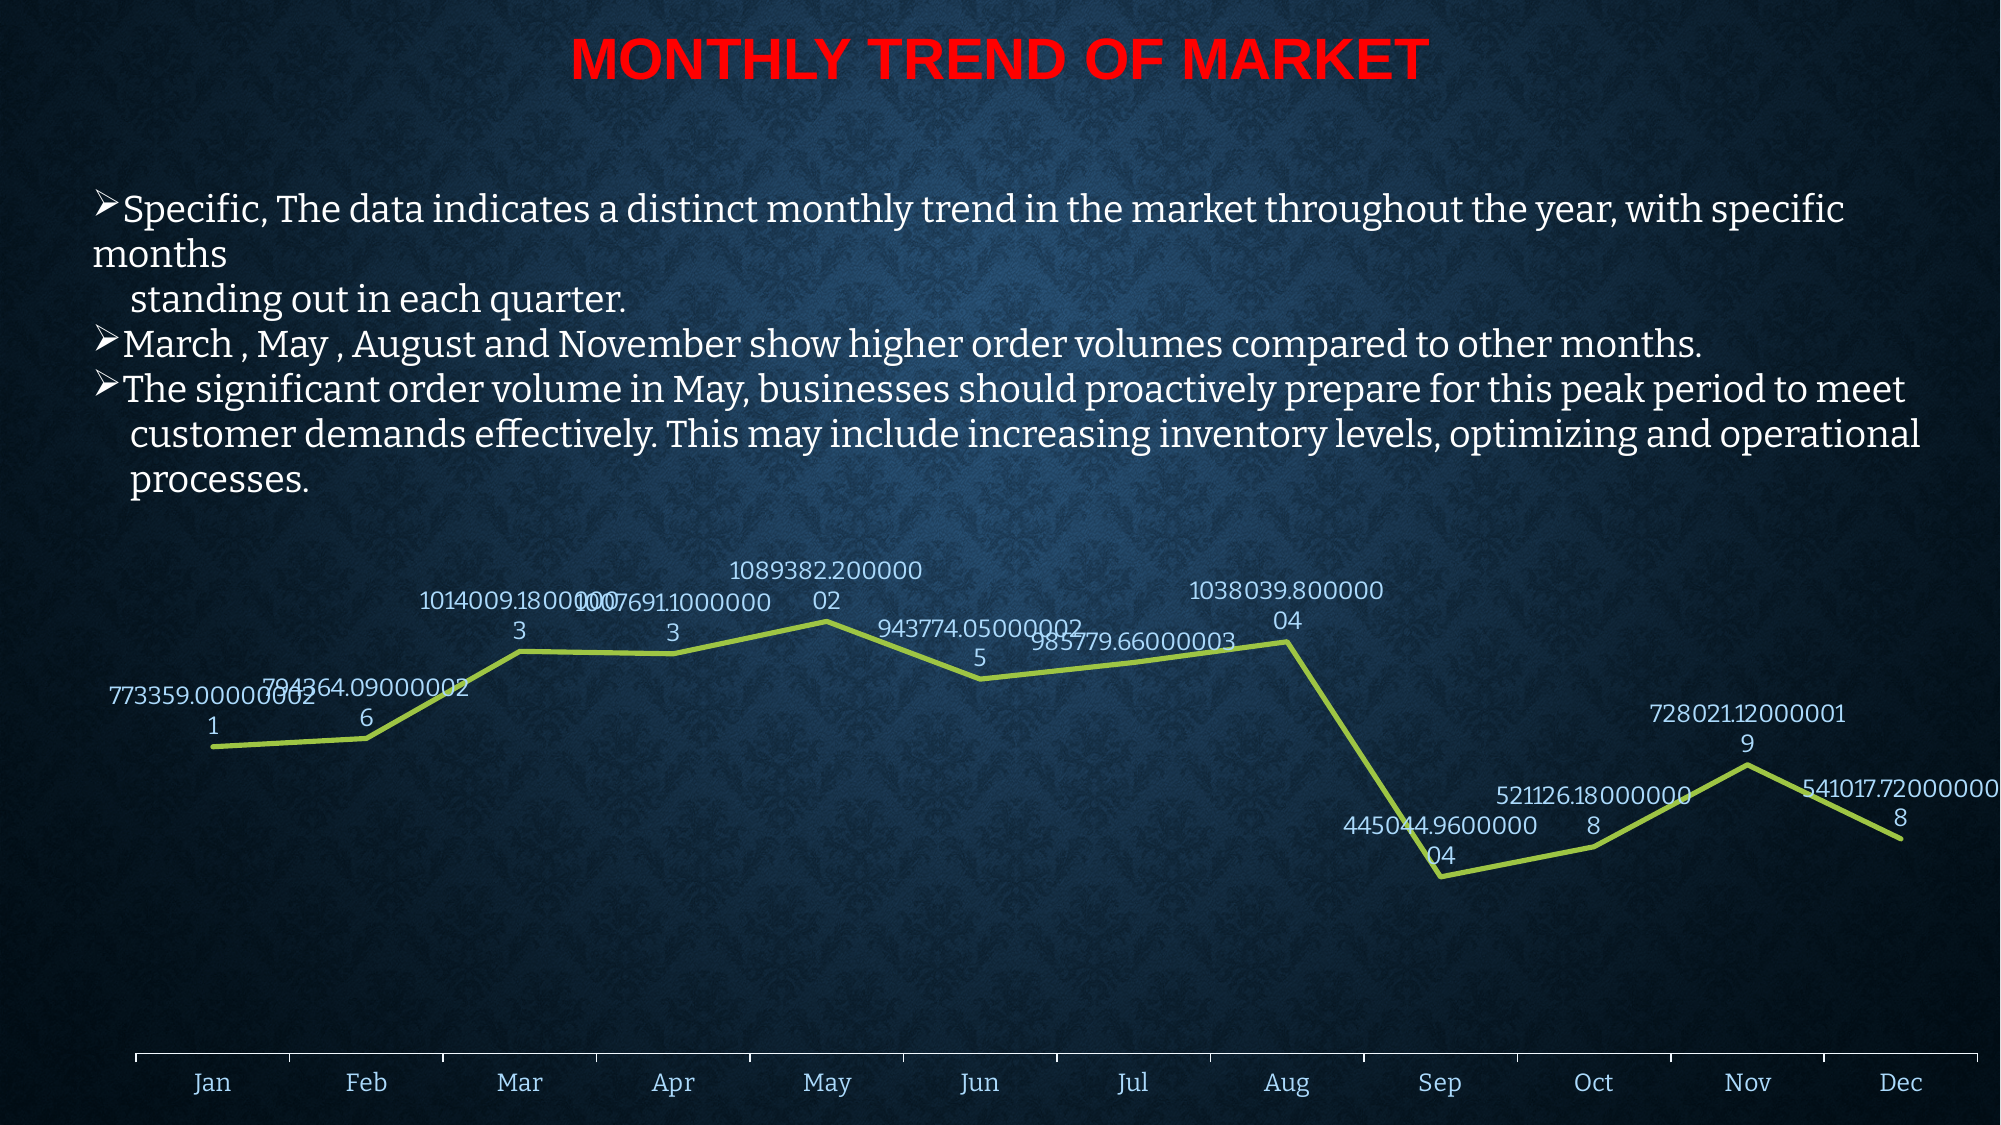

# MONTHLY TREND OF MARKET
Specific, The data indicates a distinct monthly trend in the market throughout the year, with specific months
     standing out in each quarter.
March , May , August and November show higher order volumes compared to other months.
The significant order volume in May, businesses should proactively prepare for this peak period to meet
     customer demands effectively. This may include increasing inventory levels, optimizing and operational
     processes.

### Chart

| Category | Total |
|---|---|
| Jan | 773359.0000000212 |
| Feb | 794364.0900000263 |
| Mar | 1014009.1800000297 |
| Apr | 1007691.1000000293 |
| May | 1089382.200000024 |
| Jun | 943774.0500000247 |
| Jul | 985779.6600000295 |
| Aug | 1038039.8000000351 |
| Sep | 445044.9600000042 |
| Oct | 521126.1800000078 |
| Nov | 728021.1200000185 |
| Dec | 541017.7200000082 |